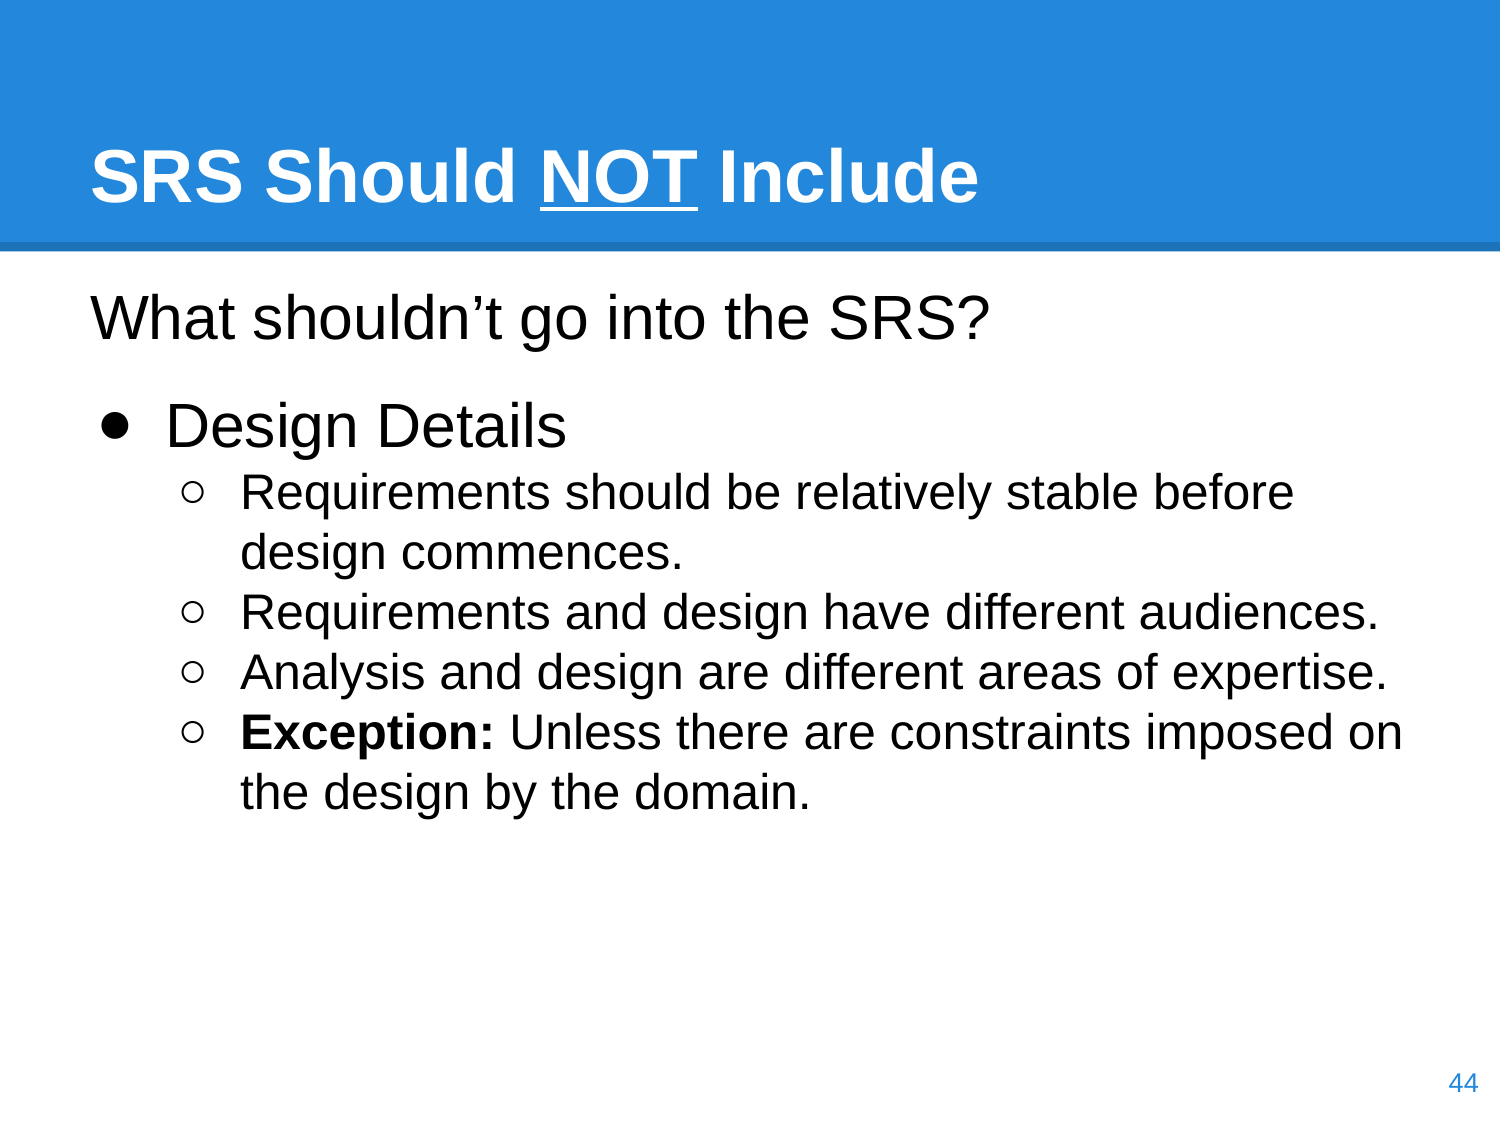

# SRS Should NOT Include
What shouldn’t go into the SRS?
Design Details
Requirements should be relatively stable before design commences.
Requirements and design have different audiences.
Analysis and design are different areas of expertise.
Exception: Unless there are constraints imposed on the design by the domain.
44